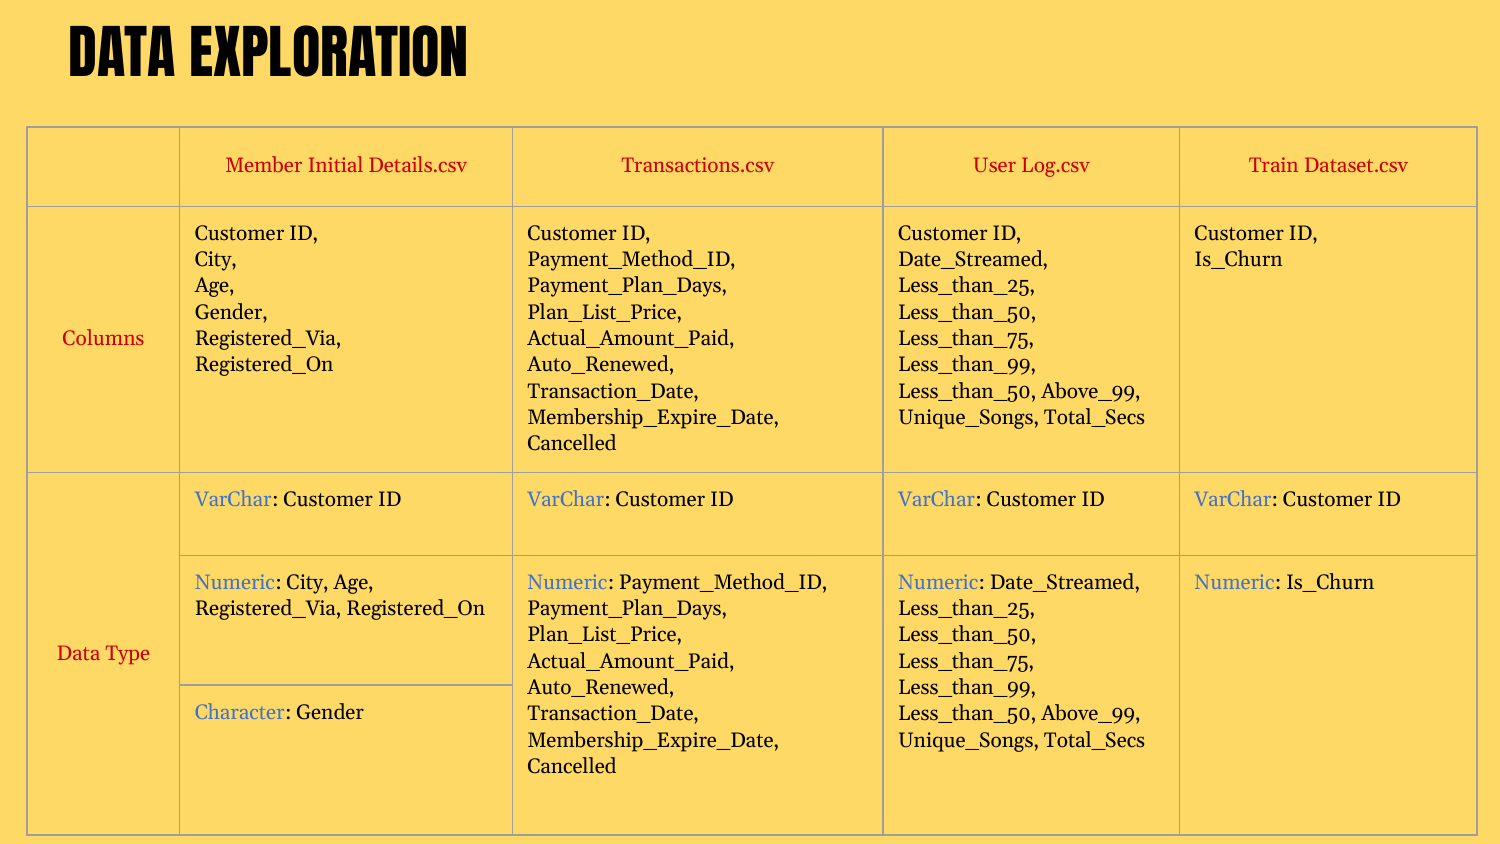

# DATA EXPLORATION
|  | Member Initial Details.csv | Transactions.csv | User Log.csv | Train Dataset.csv |
| --- | --- | --- | --- | --- |
| Columns | Customer ID, City, Age, Gender, Registered\_Via, Registered\_On | Customer ID, Payment\_Method\_ID, Payment\_Plan\_Days, Plan\_List\_Price, Actual\_Amount\_Paid, Auto\_Renewed, Transaction\_Date, Membership\_Expire\_Date, Cancelled | Customer ID, Date\_Streamed, Less\_than\_25, Less\_than\_50, Less\_than\_75, Less\_than\_99, Less\_than\_50, Above\_99, Unique\_Songs, Total\_Secs | Customer ID, Is\_Churn |
| Data Type | VarChar: Customer ID | VarChar: Customer ID | VarChar: Customer ID | VarChar: Customer ID |
|  | Numeric: City, Age, Registered\_Via, Registered\_On | Numeric: Payment\_Method\_ID, Payment\_Plan\_Days, Plan\_List\_Price, Actual\_Amount\_Paid, Auto\_Renewed, Transaction\_Date, Membership\_Expire\_Date, Cancelled | Numeric: Date\_Streamed, Less\_than\_25, Less\_than\_50, Less\_than\_75, Less\_than\_99, Less\_than\_50, Above\_99, Unique\_Songs, Total\_Secs | Numeric: Is\_Churn |
|  | Character: Gender |  |  |  |